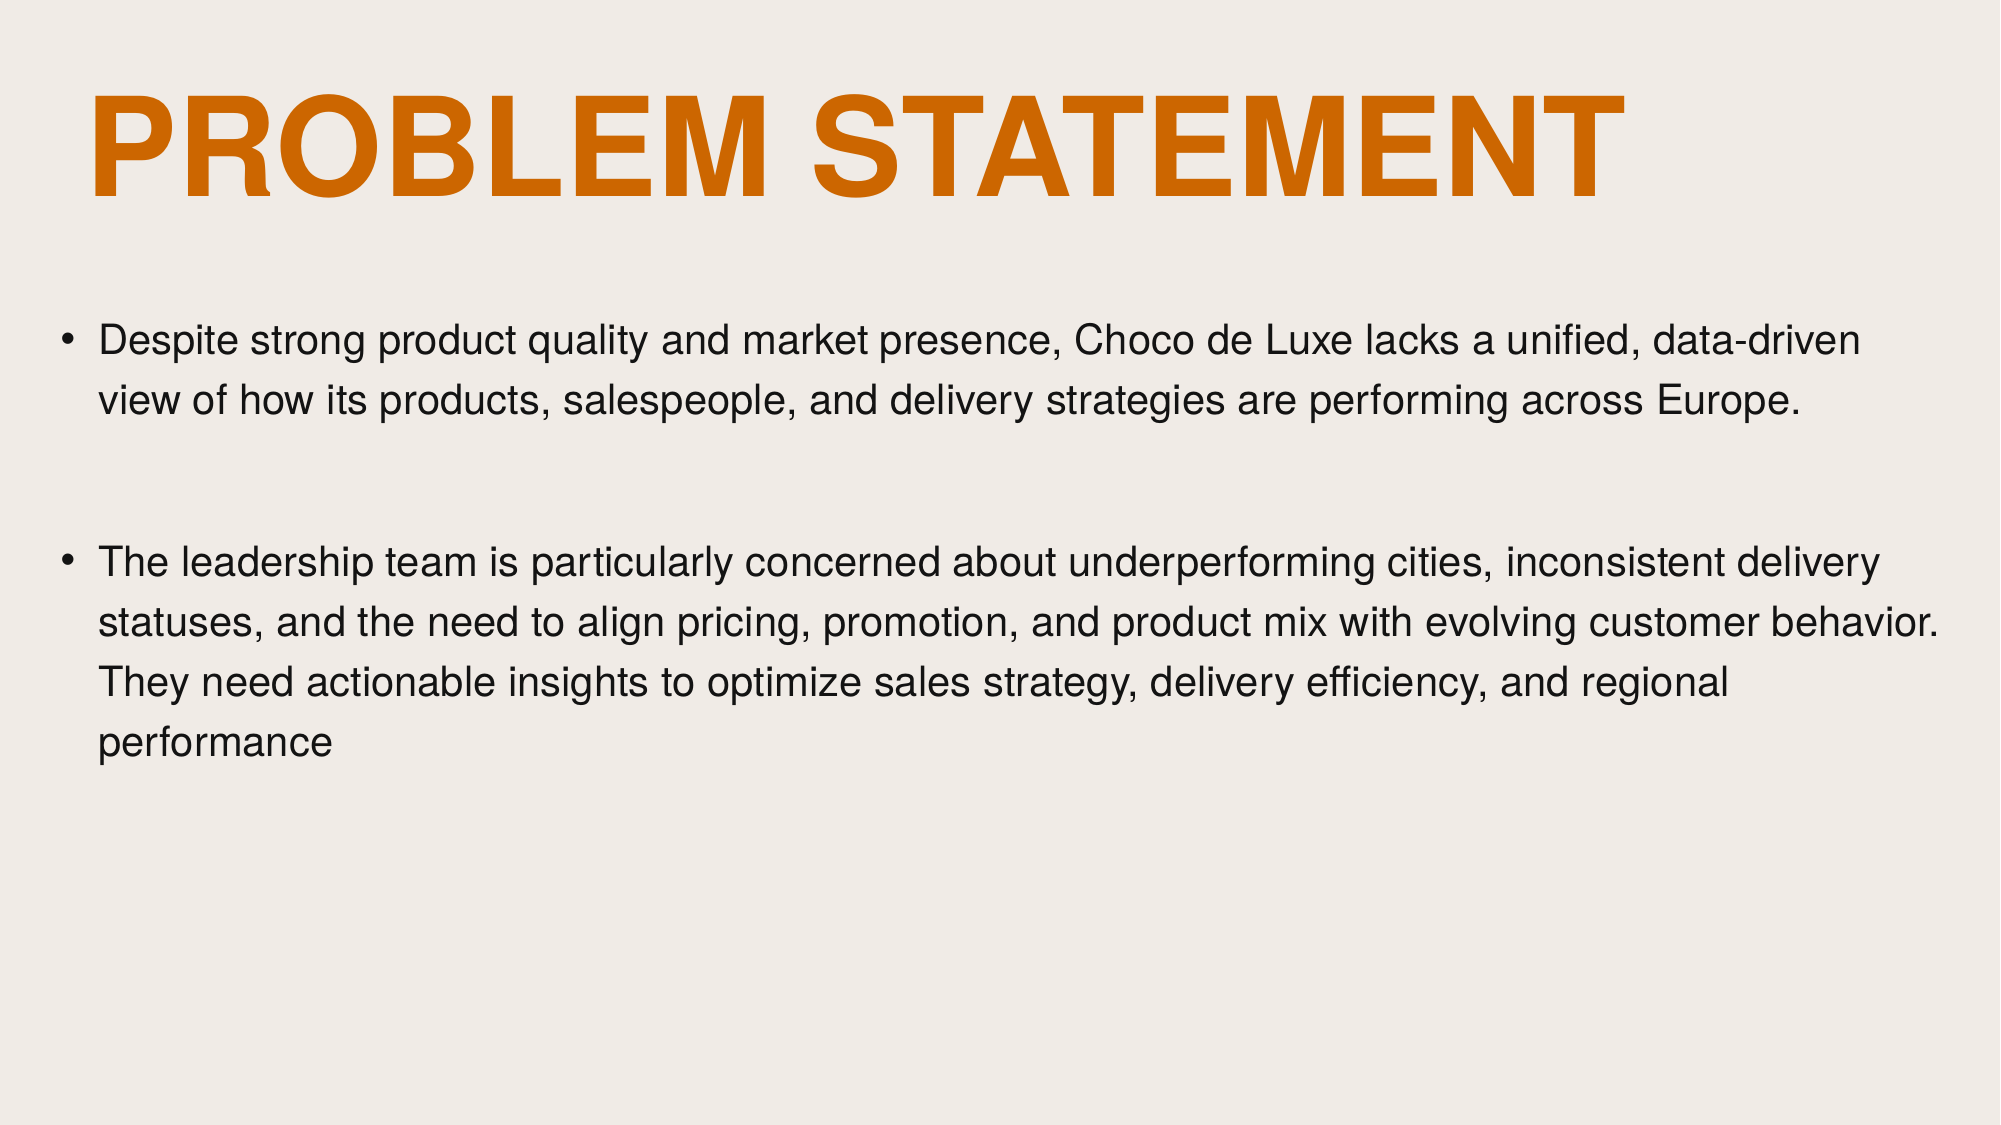

Problem Statement
Despite strong product quality and market presence, Choco de Luxe lacks a unified, data-driven view of how its products, salespeople, and delivery strategies are performing across Europe.

The leadership team is particularly concerned about underperforming cities, inconsistent delivery statuses, and the need to align pricing, promotion, and product mix with evolving customer behavior. They need actionable insights to optimize sales strategy, delivery efficiency, and regional performance